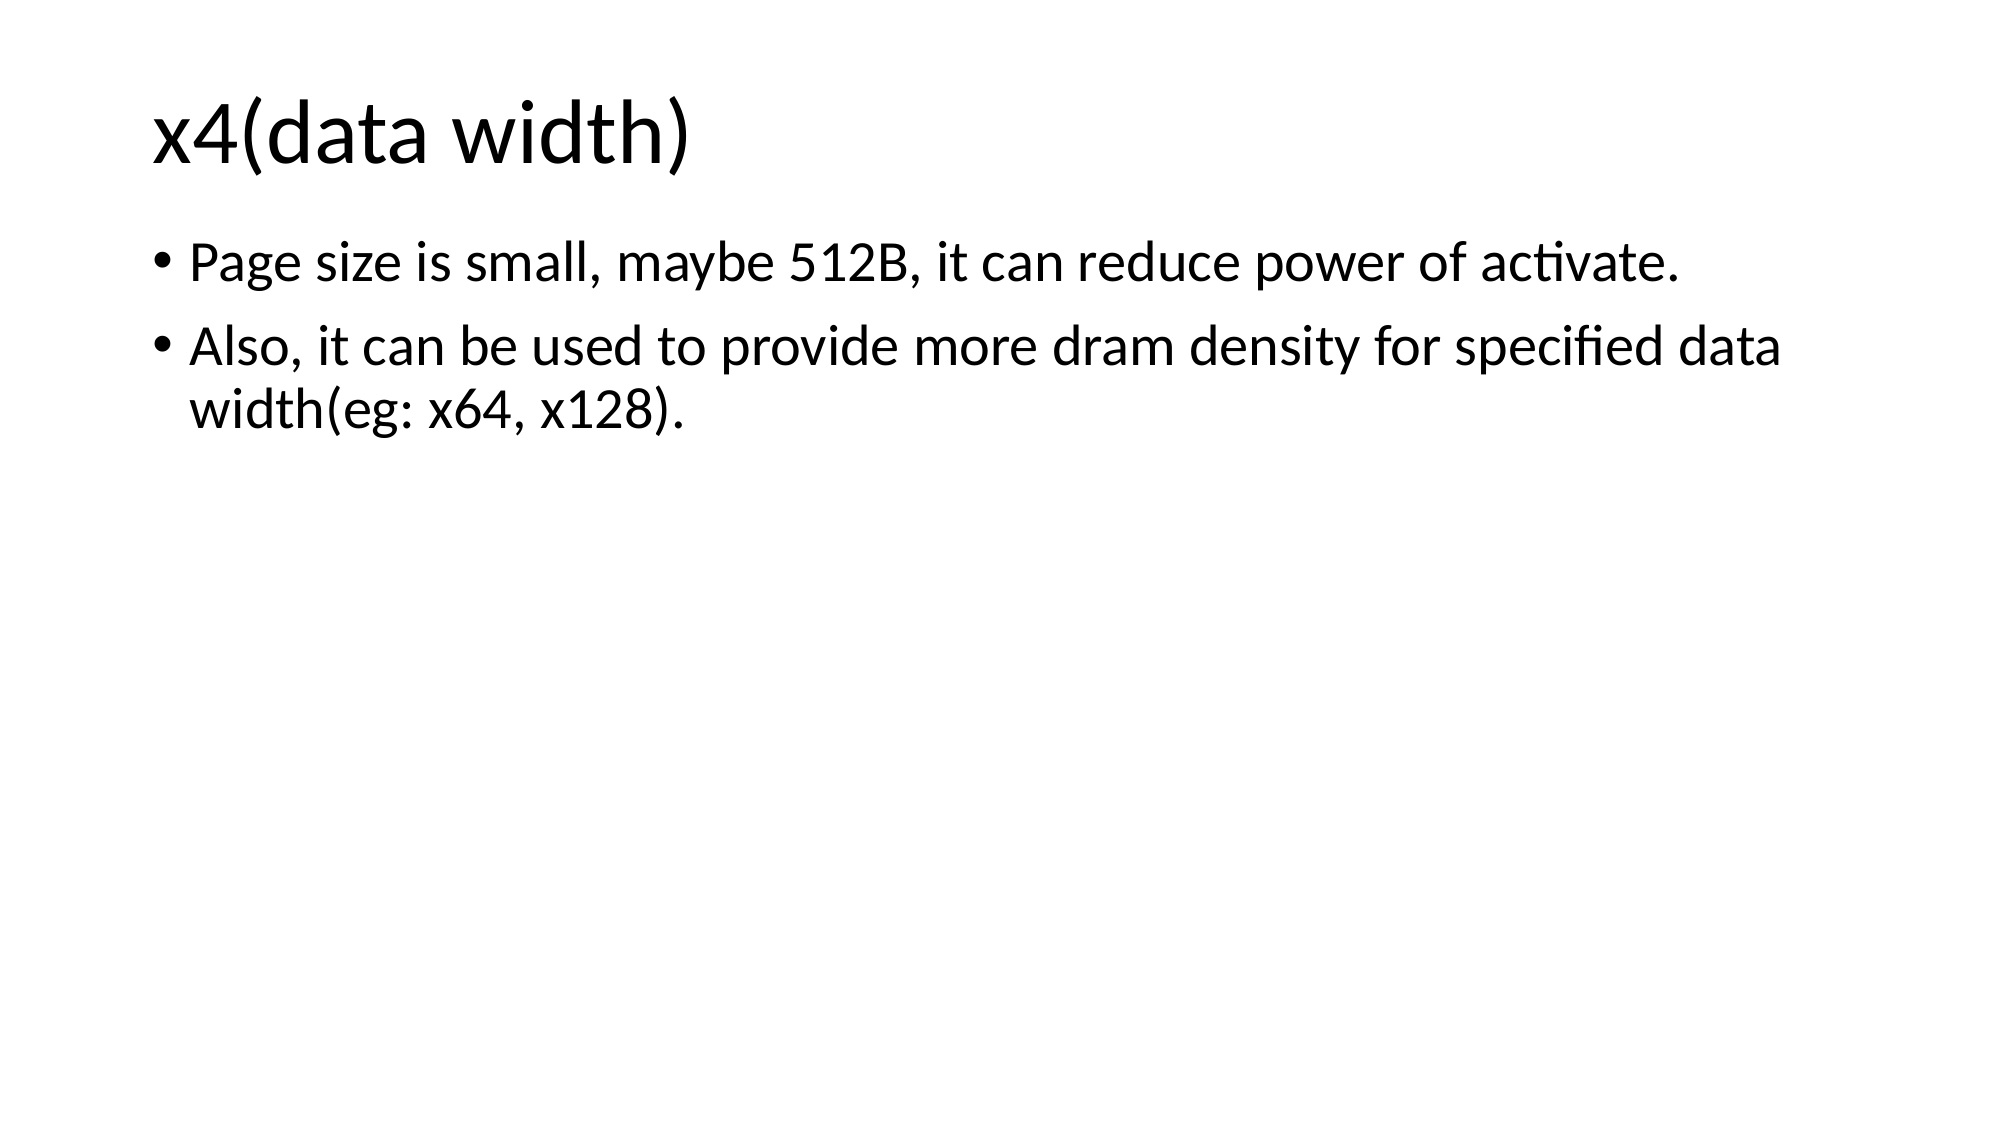

# x4(data width)
Page size is small, maybe 512B, it can reduce power of activate.
Also, it can be used to provide more dram density for specified data width(eg: x64, x128).